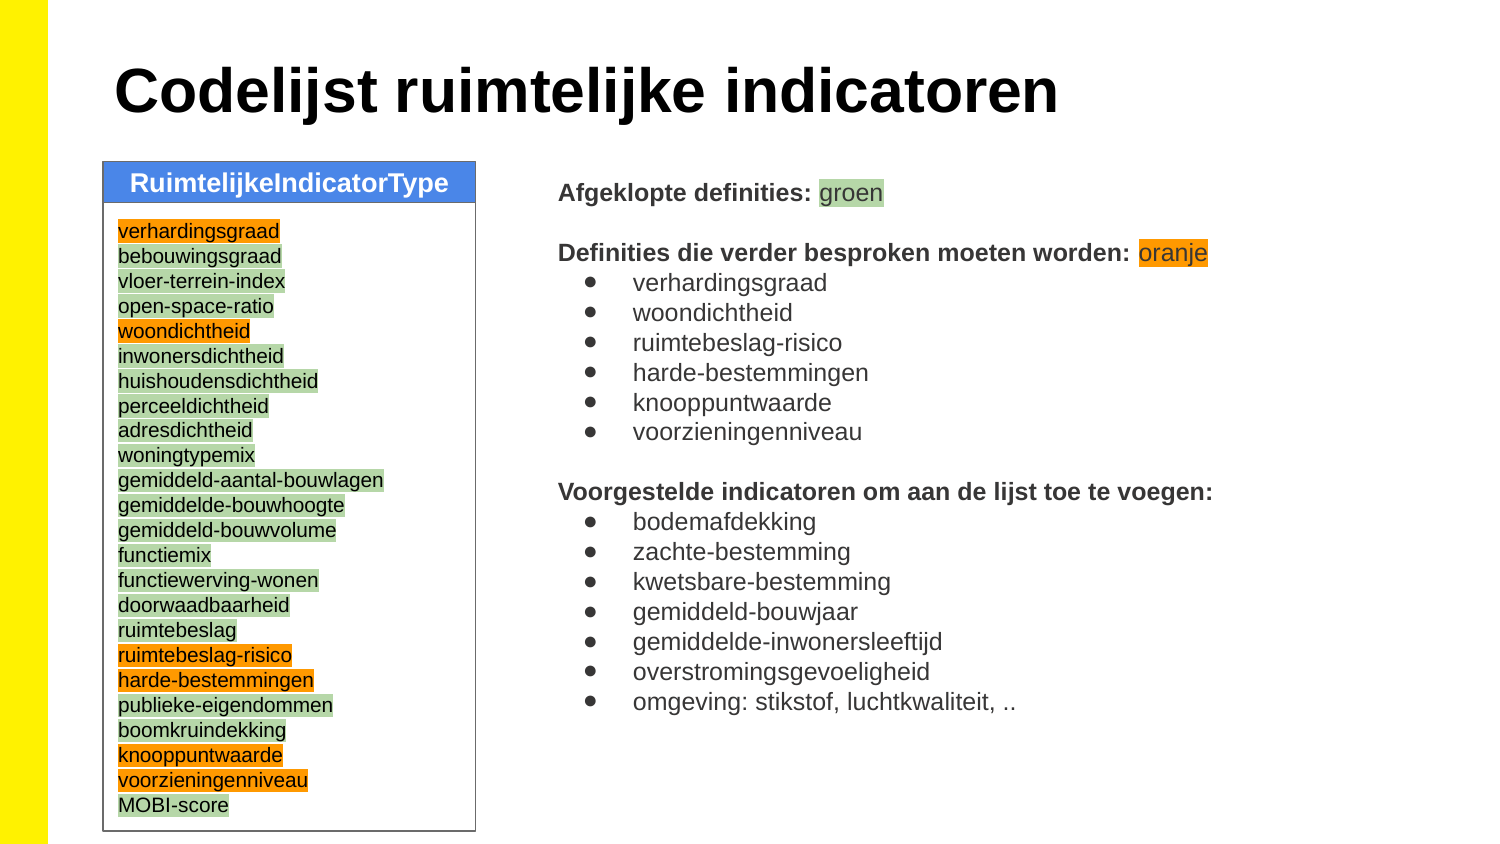

Codelijst ruimtelijke indicatoren
RuimtelijkeIndicatorType
Afgeklopte definities: groen

Definities die verder besproken moeten worden: oranje
verhardingsgraad
woondichtheid
ruimtebeslag-risico
harde-bestemmingen
knooppuntwaarde
voorzieningenniveau

Voorgestelde indicatoren om aan de lijst toe te voegen:
bodemafdekking
zachte-bestemming
kwetsbare-bestemming
gemiddeld-bouwjaar
gemiddelde-inwonersleeftijd
overstromingsgevoeligheid
omgeving: stikstof, luchtkwaliteit, ..
verhardingsgraad
bebouwingsgraad
vloer-terrein-index
open-space-ratio
woondichtheid
inwonersdichtheid
huishoudensdichtheid
perceeldichtheid
adresdichtheid
woningtypemix
gemiddeld-aantal-bouwlagen
gemiddelde-bouwhoogte
gemiddeld-bouwvolume
functiemix
functiewerving-wonen
doorwaadbaarheid
ruimtebeslag
ruimtebeslag-risico
harde-bestemmingen
publieke-eigendommen
boomkruindekking
knooppuntwaarde
voorzieningenniveau
MOBI-score